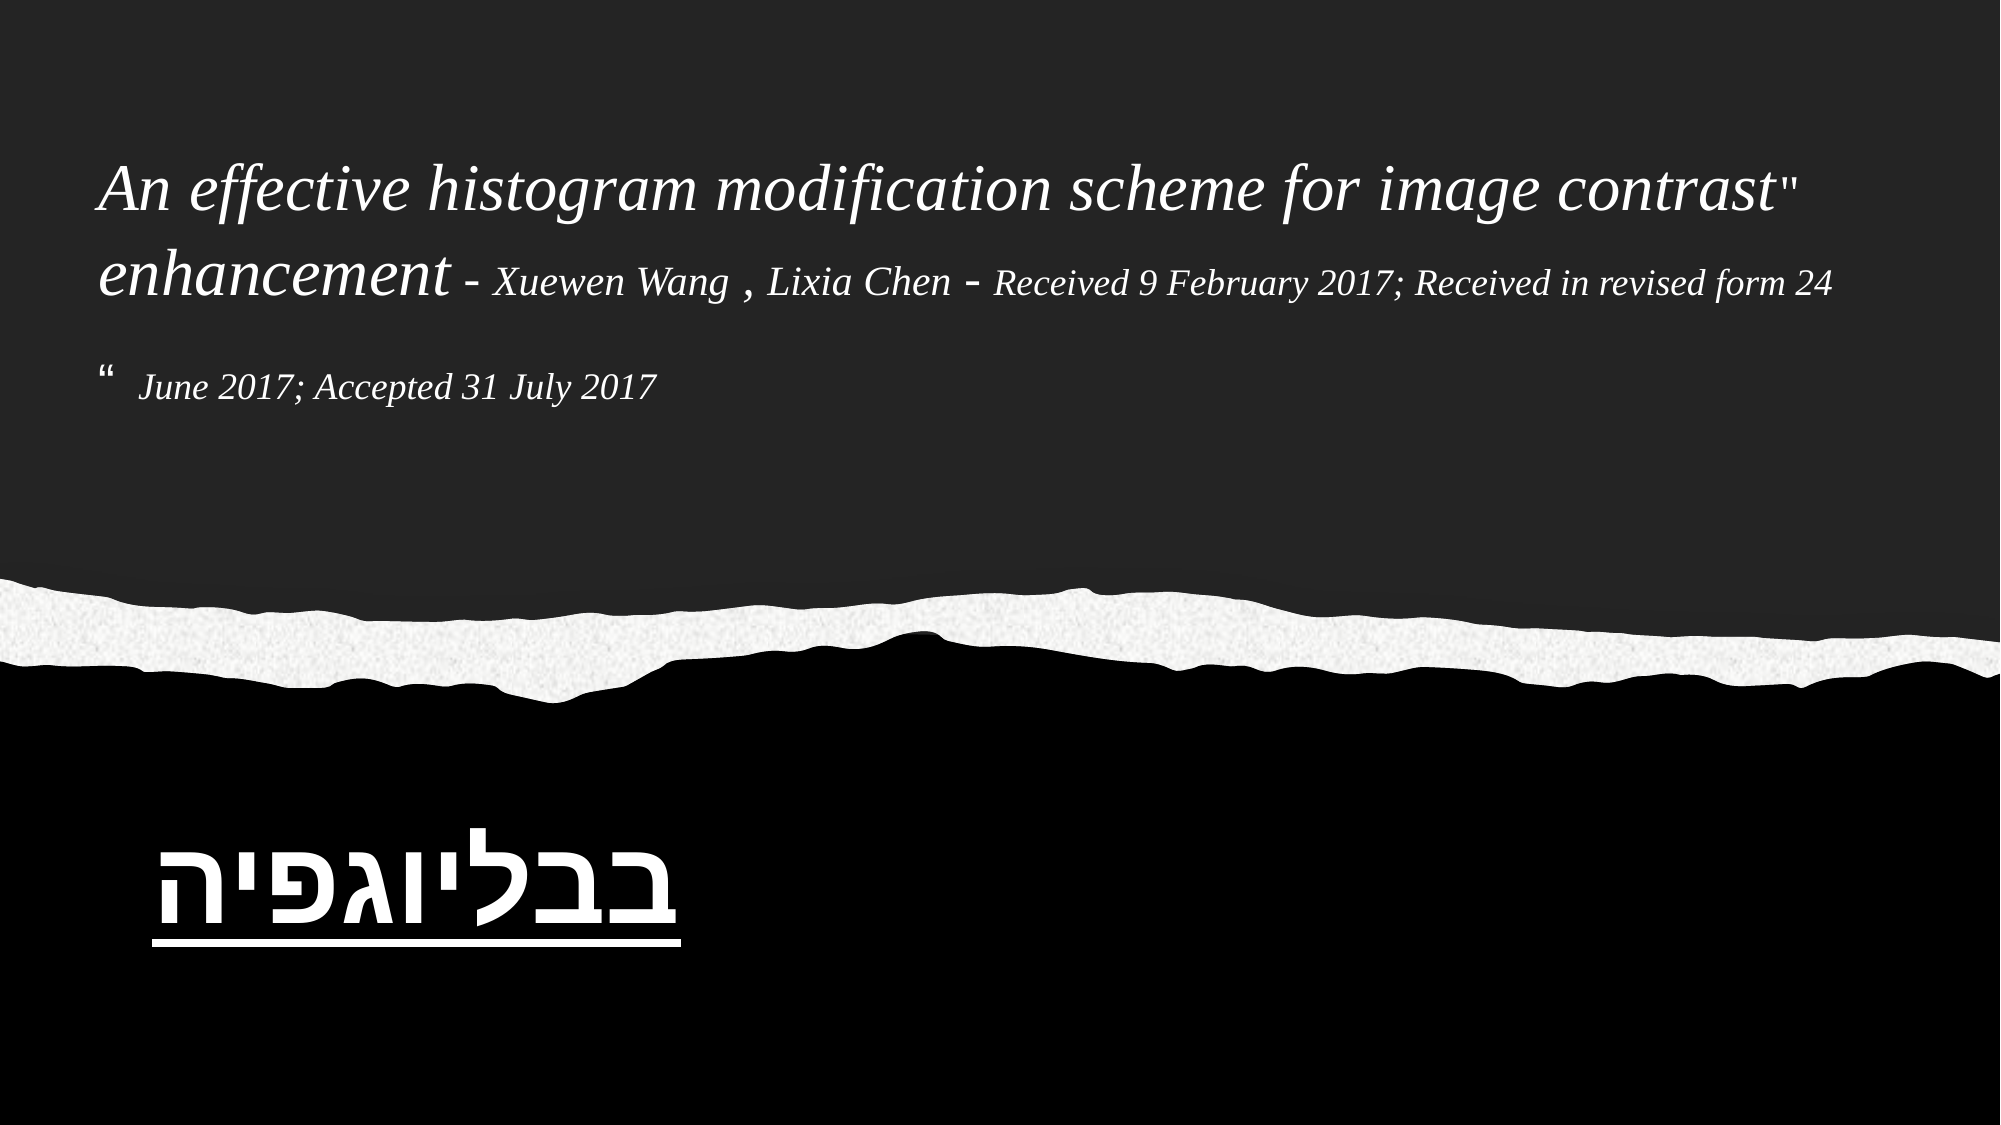

"An effective histogram modification scheme for image contrast enhancement - Xuewen Wang , Lixia Chen - Received 9 February 2017; Received in revised form 24 June 2017; Accepted 31 July 2017 “

בבליוגפיה